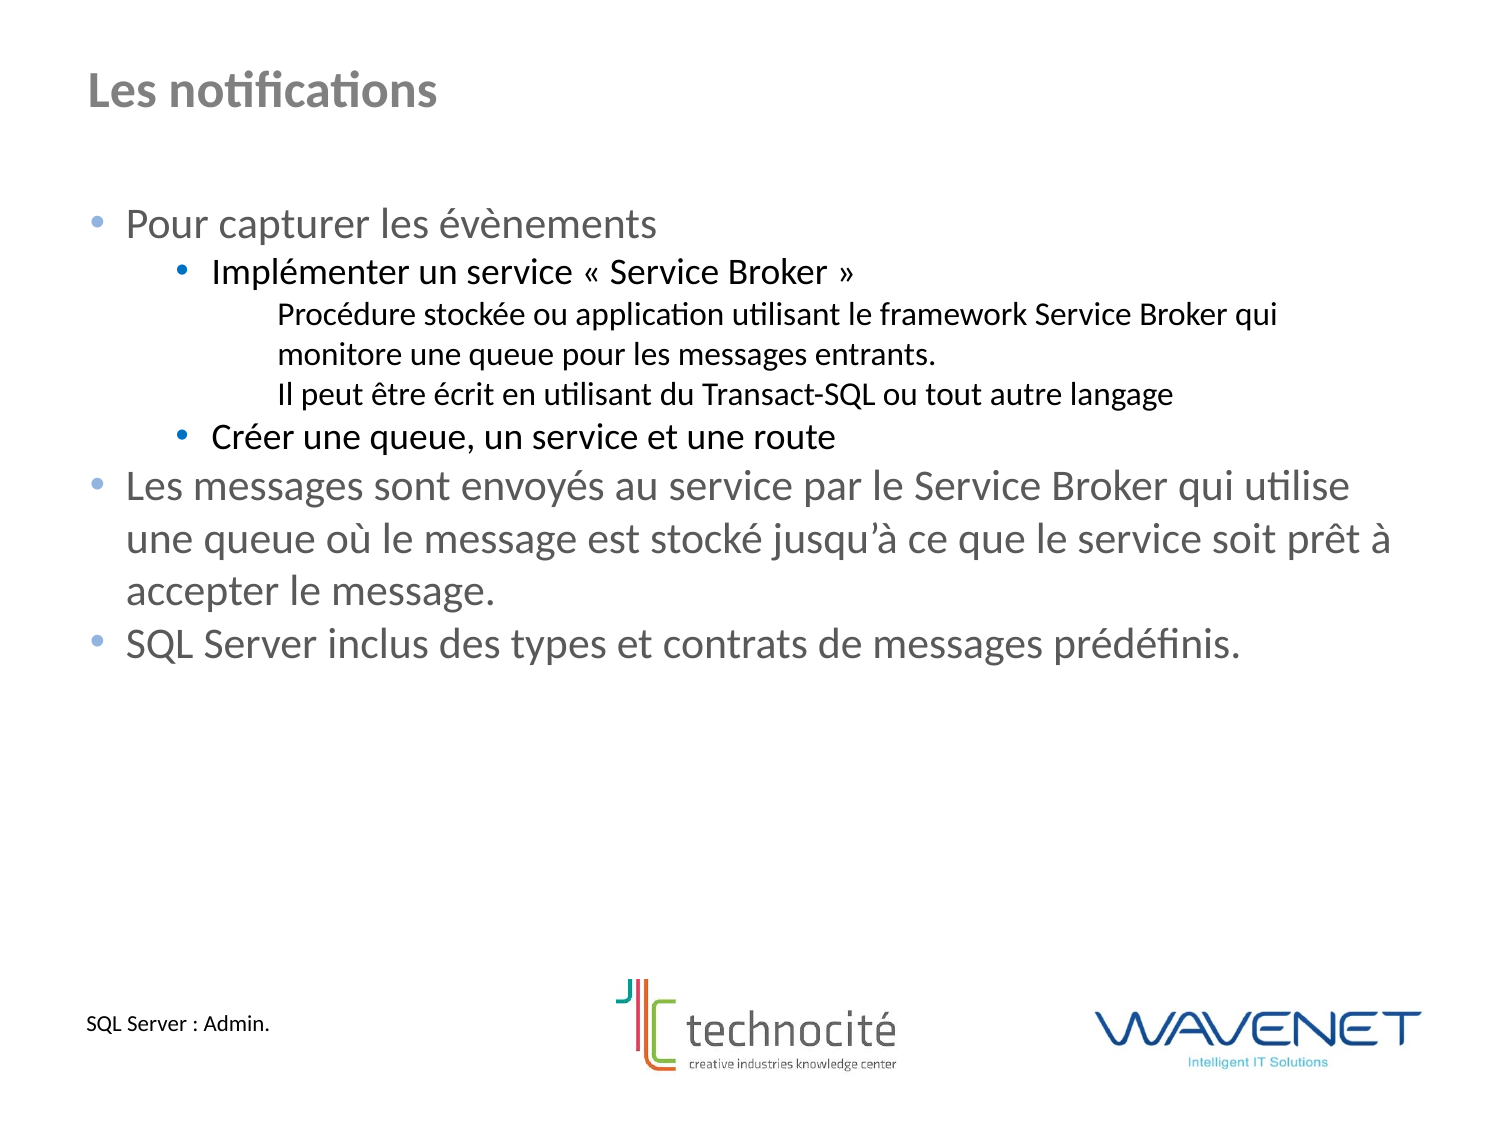

Les notifications
Pour capturer les évènements
Implémenter un service « Service Broker »
Procédure stockée ou application utilisant le framework Service Broker qui monitore une queue pour les messages entrants.
Il peut être écrit en utilisant du Transact-SQL ou tout autre langage
Créer une queue, un service et une route
Les messages sont envoyés au service par le Service Broker qui utilise une queue où le message est stocké jusqu’à ce que le service soit prêt à accepter le message.
SQL Server inclus des types et contrats de messages prédéfinis.
SQL Server : Admin.